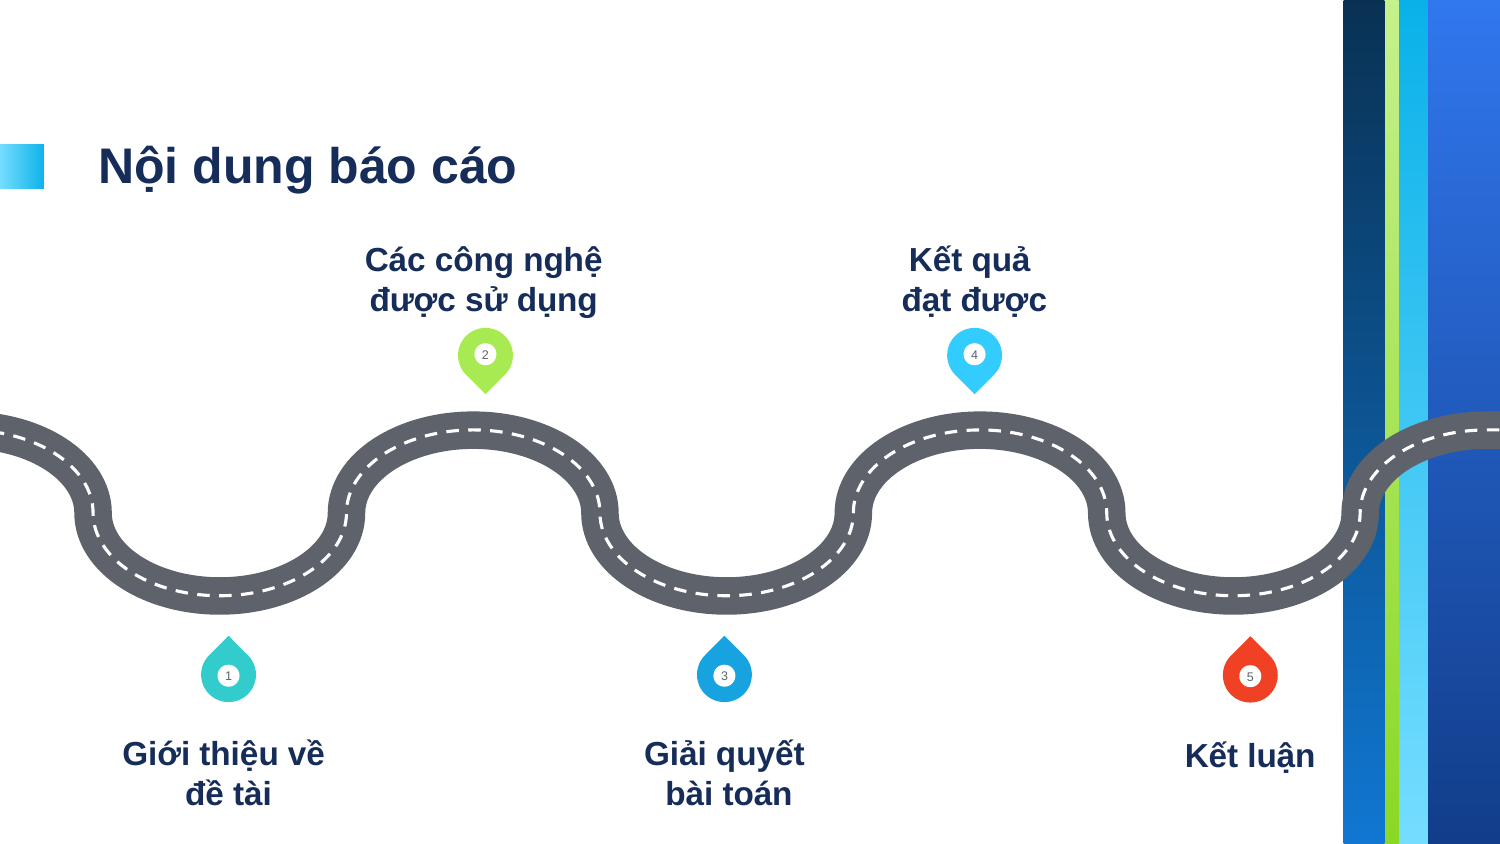

# Nội dung báo cáo
Các công nghệ được sử dụng

Kết quả
đạt được

2

4

1

3

5
Giới thiệu về
đề tài

Giải quyết
 bài toán

Kết luận